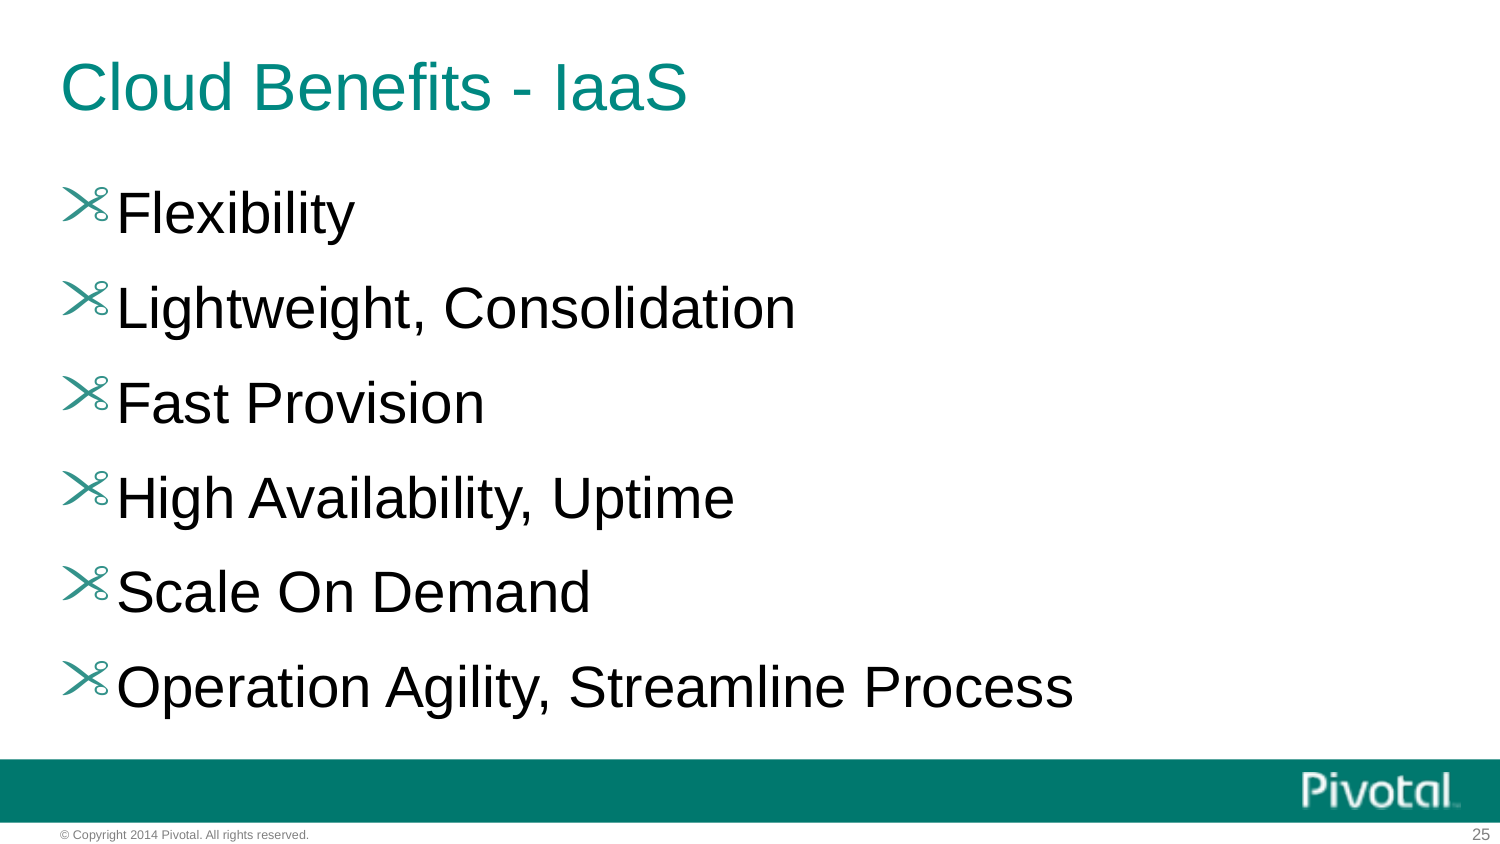

# Cloud Benefits - IaaS
Flexibility
Lightweight, Consolidation
Fast Provision
High Availability, Uptime
Scale On Demand
Operation Agility, Streamline Process

25